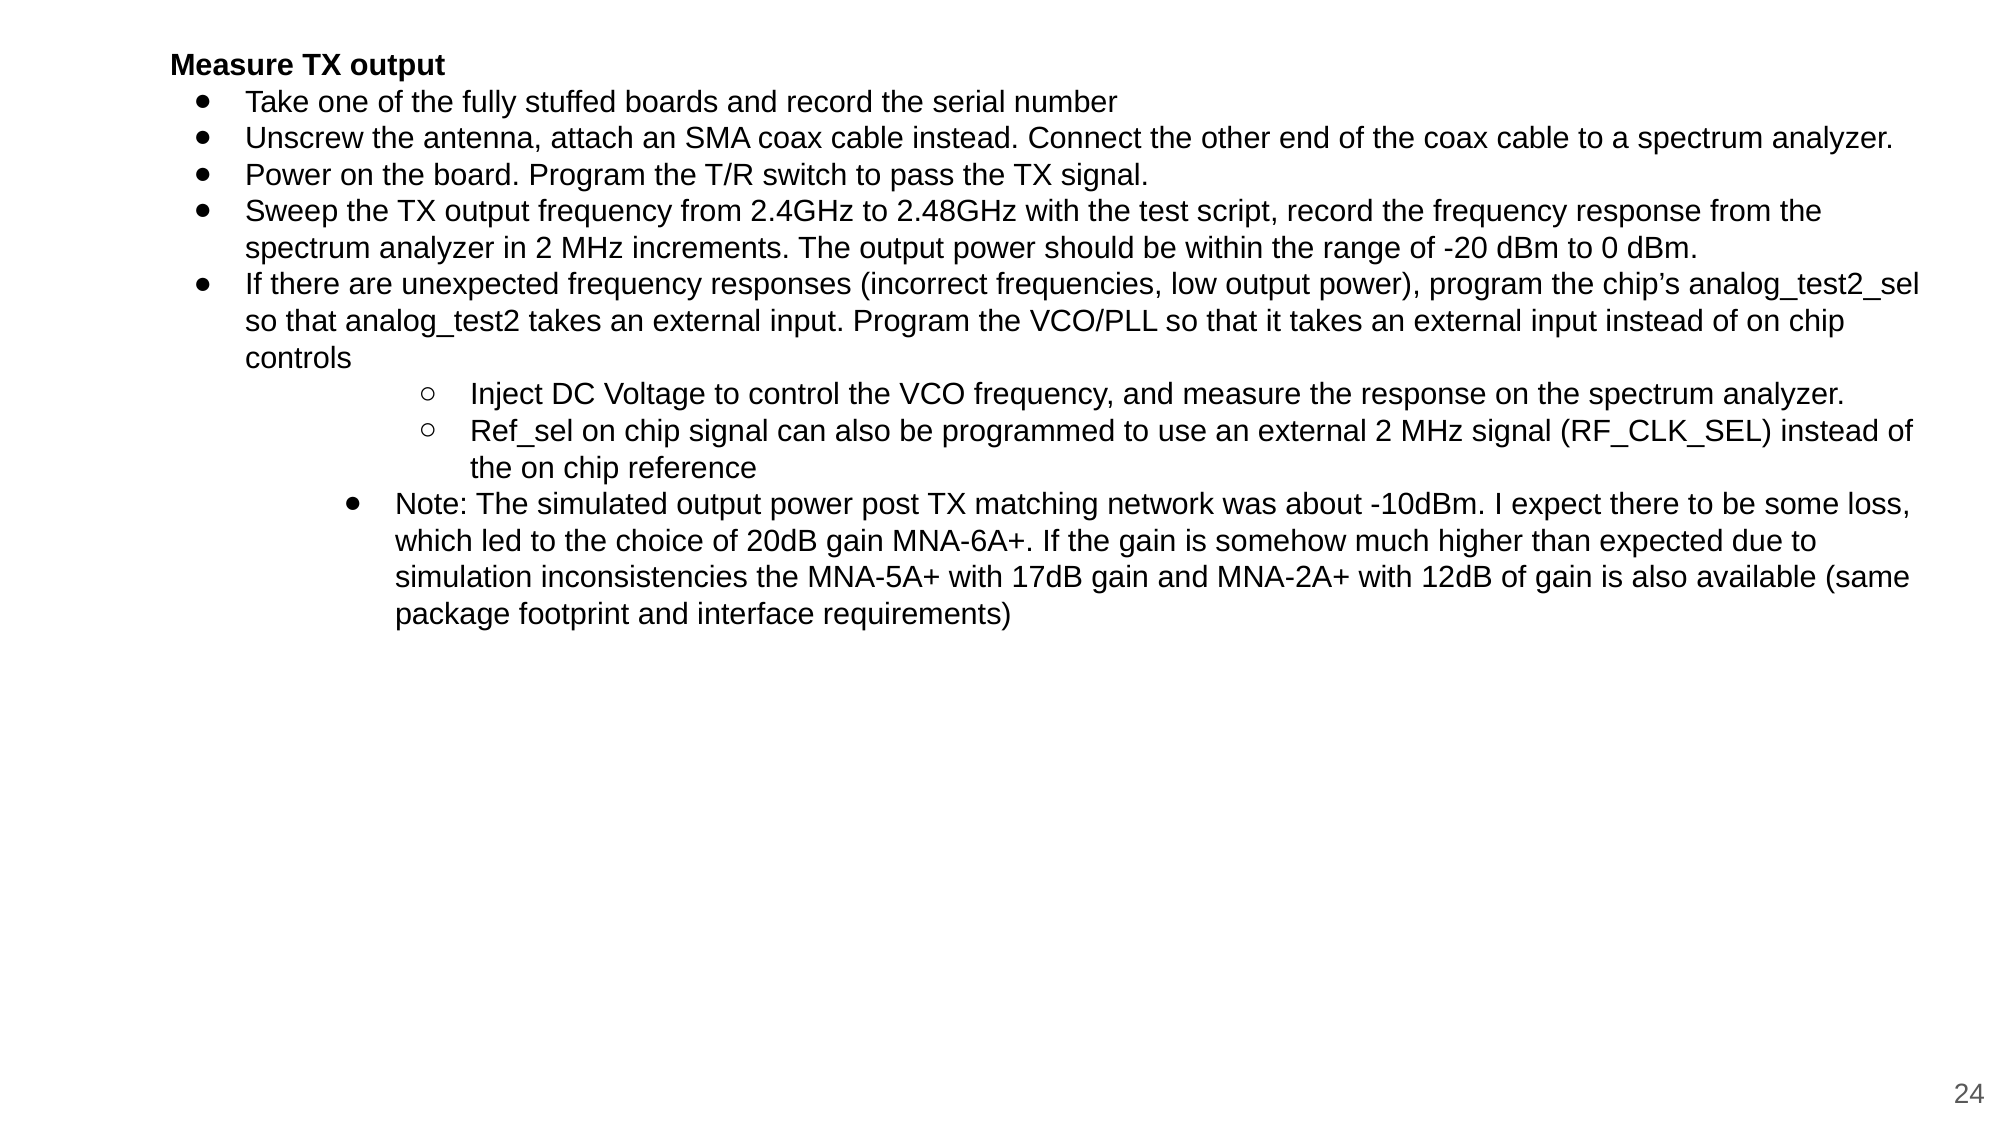

Measure TX output
Take one of the fully stuffed boards and record the serial number
Unscrew the antenna, attach an SMA coax cable instead. Connect the other end of the coax cable to a spectrum analyzer.
Power on the board. Program the T/R switch to pass the TX signal.
Sweep the TX output frequency from 2.4GHz to 2.48GHz with the test script, record the frequency response from the spectrum analyzer in 2 MHz increments. The output power should be within the range of -20 dBm to 0 dBm.
If there are unexpected frequency responses (incorrect frequencies, low output power), program the chip’s analog_test2_sel so that analog_test2 takes an external input. Program the VCO/PLL so that it takes an external input instead of on chip controls
Inject DC Voltage to control the VCO frequency, and measure the response on the spectrum analyzer.
Ref_sel on chip signal can also be programmed to use an external 2 MHz signal (RF_CLK_SEL) instead of the on chip reference
Note: The simulated output power post TX matching network was about -10dBm. I expect there to be some loss, which led to the choice of 20dB gain MNA-6A+. If the gain is somehow much higher than expected due to simulation inconsistencies the MNA-5A+ with 17dB gain and MNA-2A+ with 12dB of gain is also available (same package footprint and interface requirements)
24